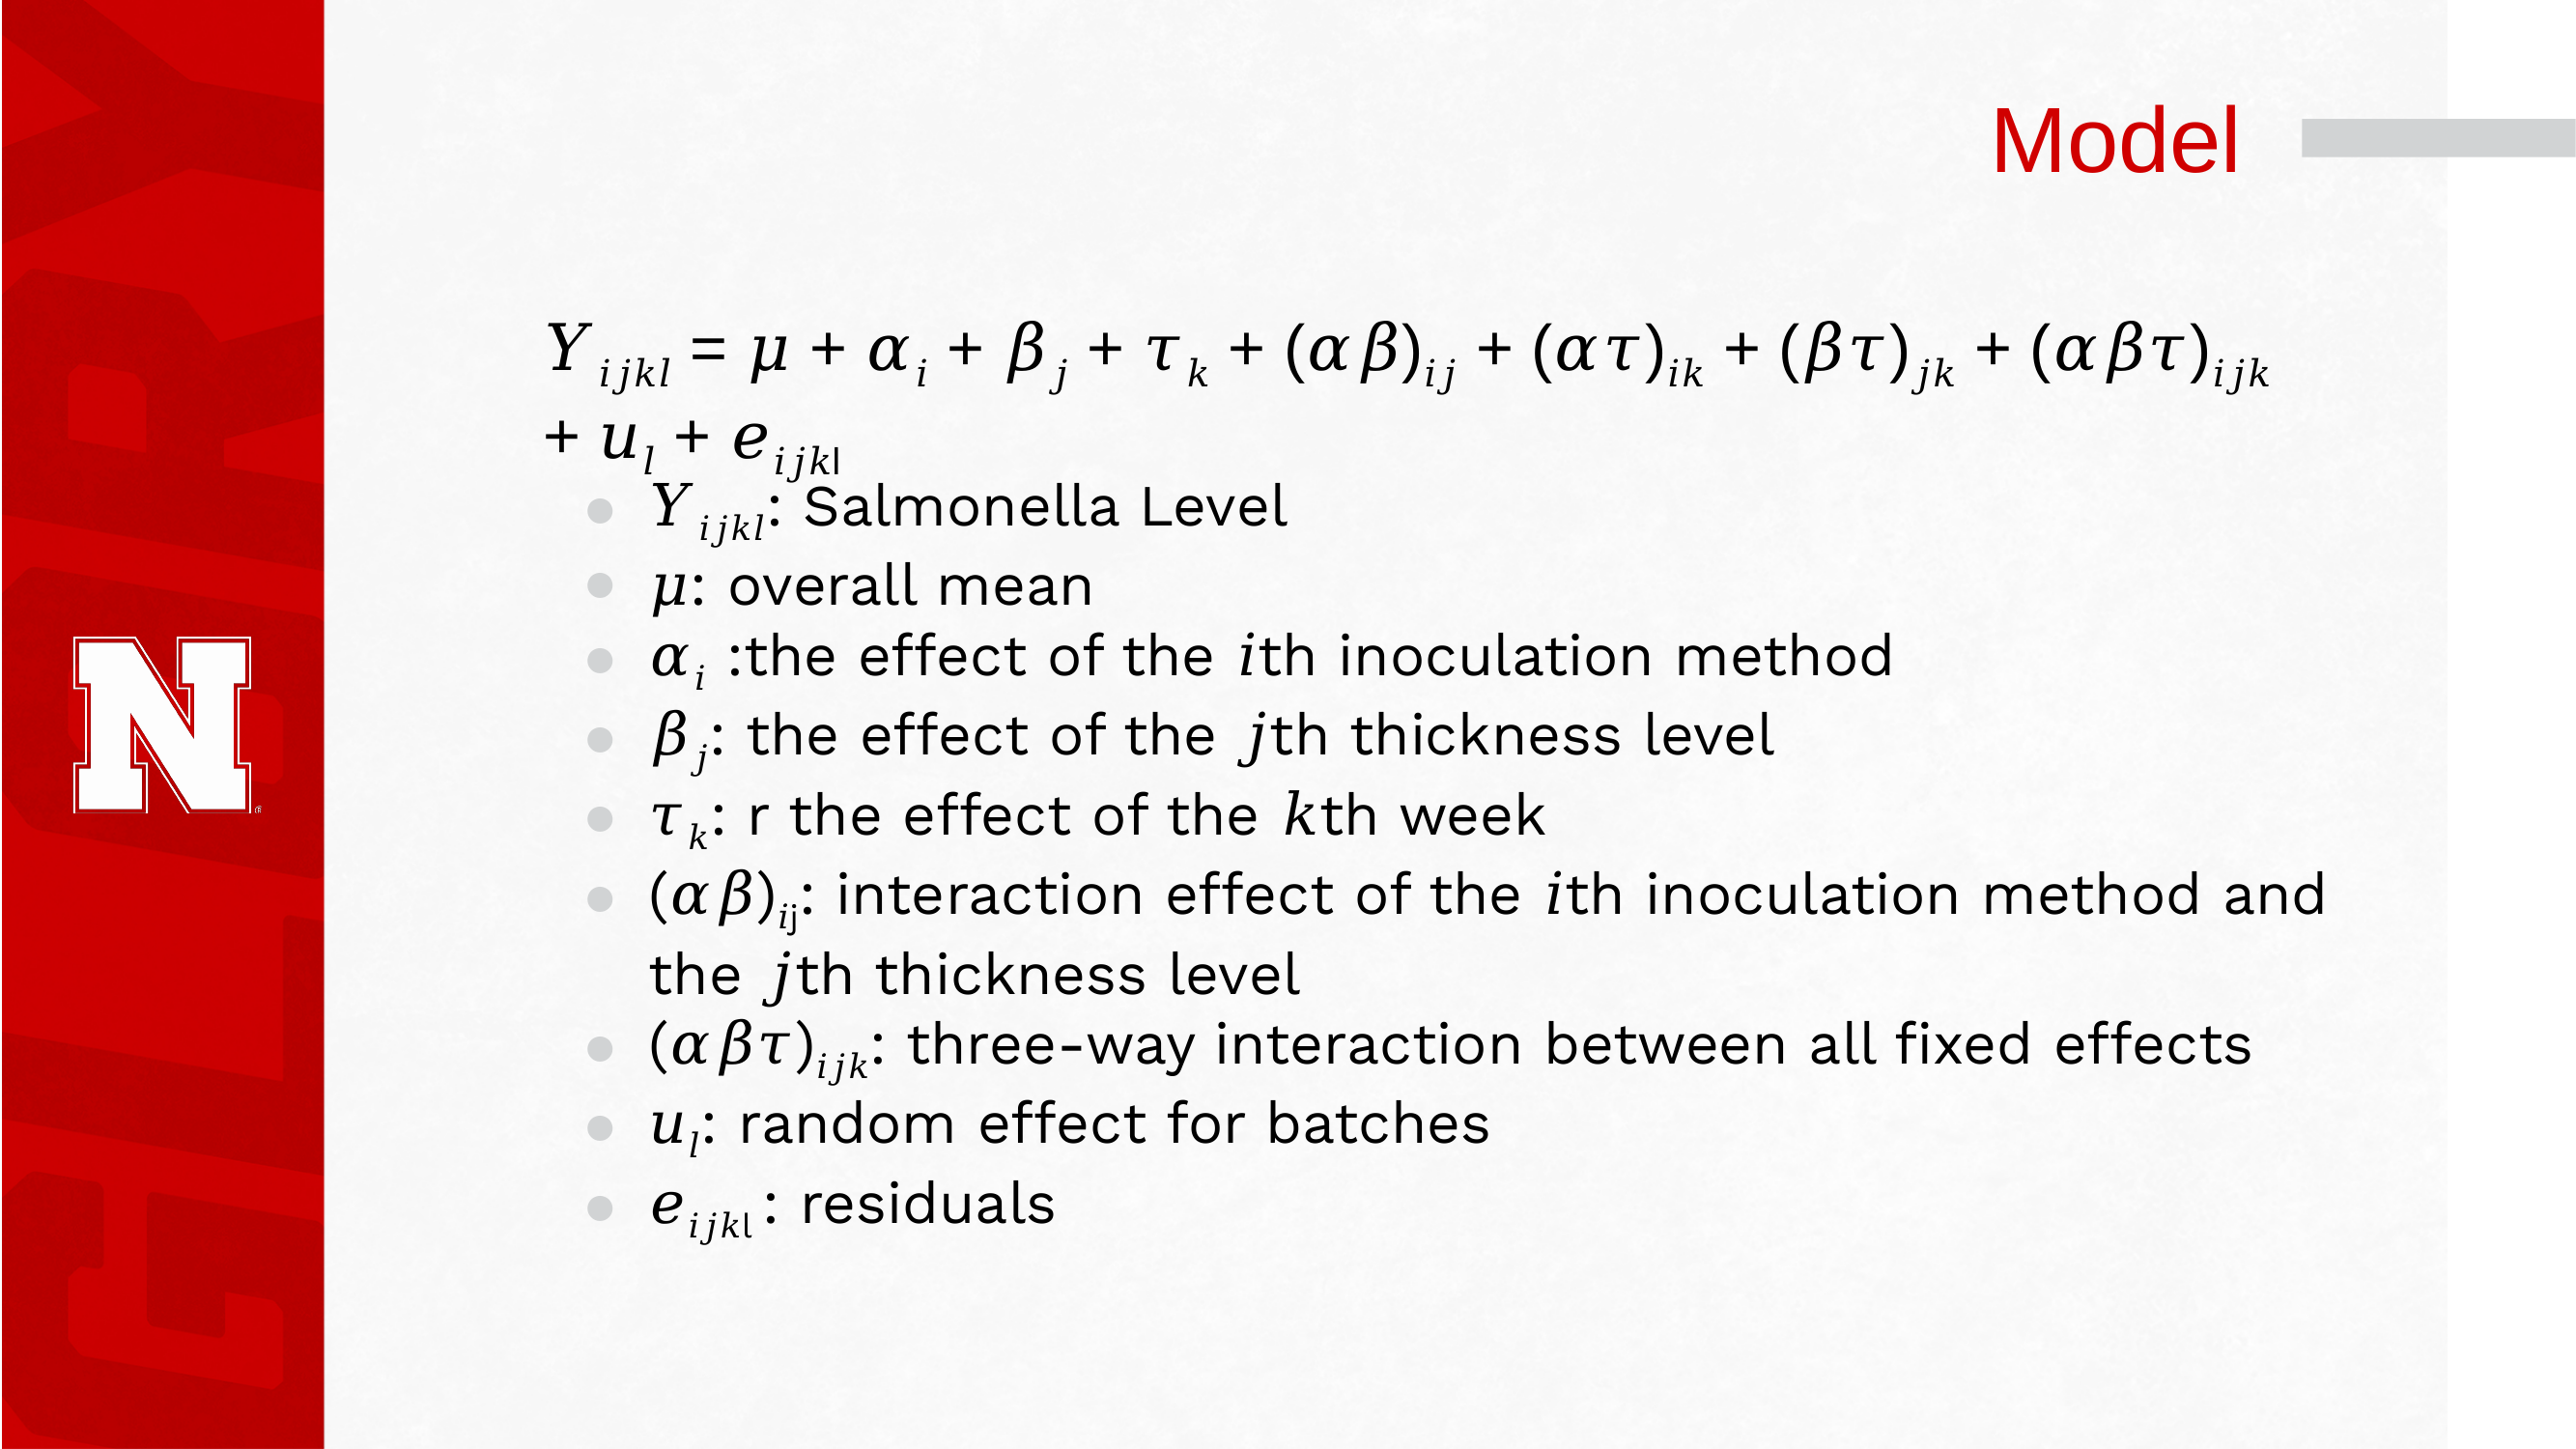

# Model

𝑌𝑖𝑗𝑘𝑙: Salmonella Level
𝜇: overall mean
𝛼𝑖 :the effect of the 𝑖th inoculation method
𝛽𝑗: the effect of the 𝑗th thickness level
𝜏𝑘: r the effect of the 𝑘th week
(𝛼𝛽)𝑖j: interaction effect of the 𝑖th inoculation method and the 𝑗th thickness level
(𝛼𝛽𝜏)𝑖𝑗𝑘: three-way interaction between all fixed effects
𝑢𝑙: random effect for batches
𝑒𝑖𝑗𝑘l : residuals

𝑌𝑖𝑗𝑘𝑙 = 𝜇 + 𝛼𝑖 + 𝛽𝑗 + 𝜏𝑘 + (𝛼𝛽)𝑖𝑗 + (𝛼𝜏)𝑖𝑘 + (𝛽𝜏)𝑗𝑘 + (𝛼𝛽𝜏)𝑖𝑗𝑘 + 𝑢𝑙 + 𝑒𝑖𝑗𝑘l